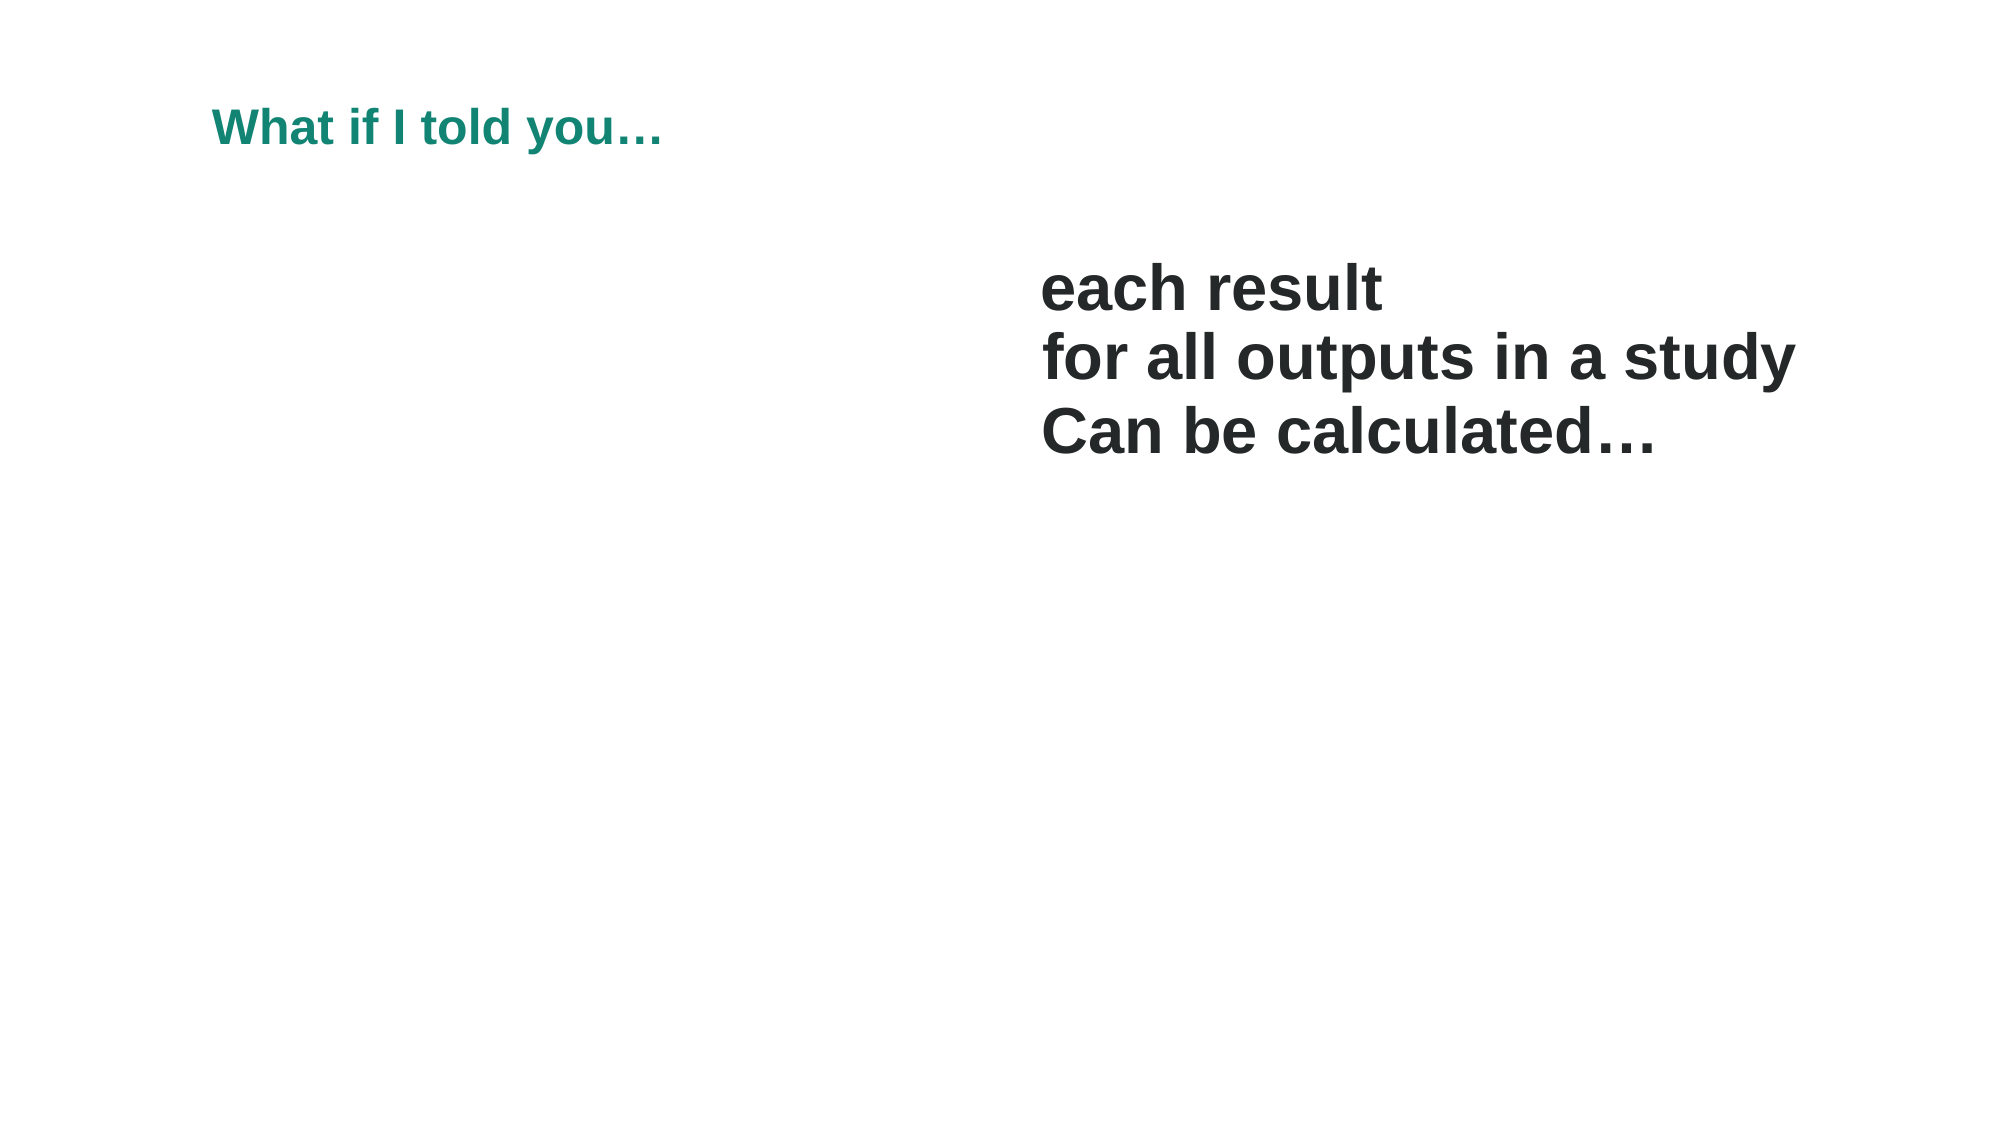

# What if I told you…
each result
for all outputs in a study
Can be calculated…